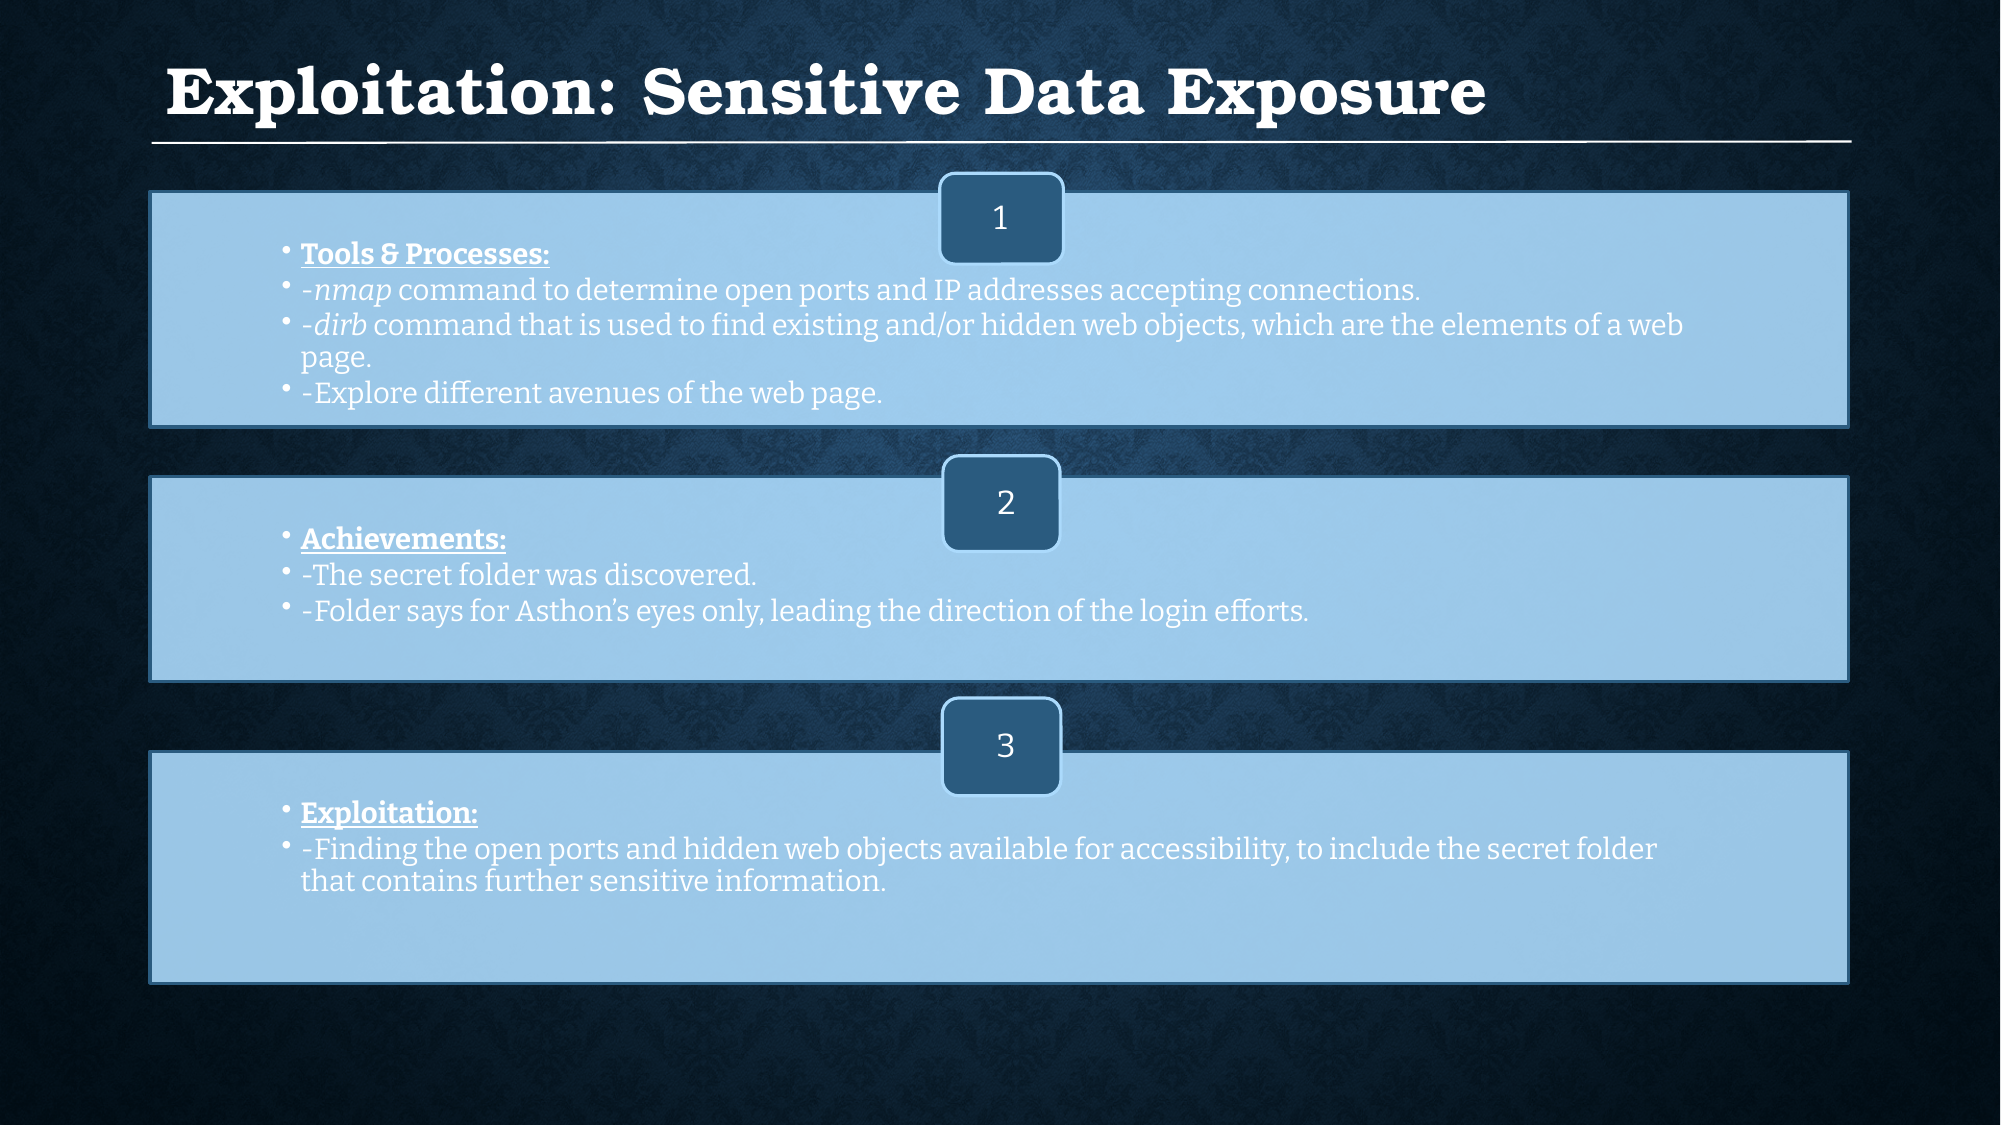

# Exploitation: Sensitive Data Exposure
Tools & Processes:
-nmap command to determine open ports and IP addresses accepting connections.
-dirb command that is used to find existing and/or hidden web objects, which are the elements of a web page.
-Explore different avenues of the web page.
1
Achievements:
-The secret folder was discovered.
-Folder says for Asthon’s eyes only, leading the direction of the login efforts.
2
Exploitation:
-Finding the open ports and hidden web objects available for accessibility, to include the secret folder that contains further sensitive information.
3